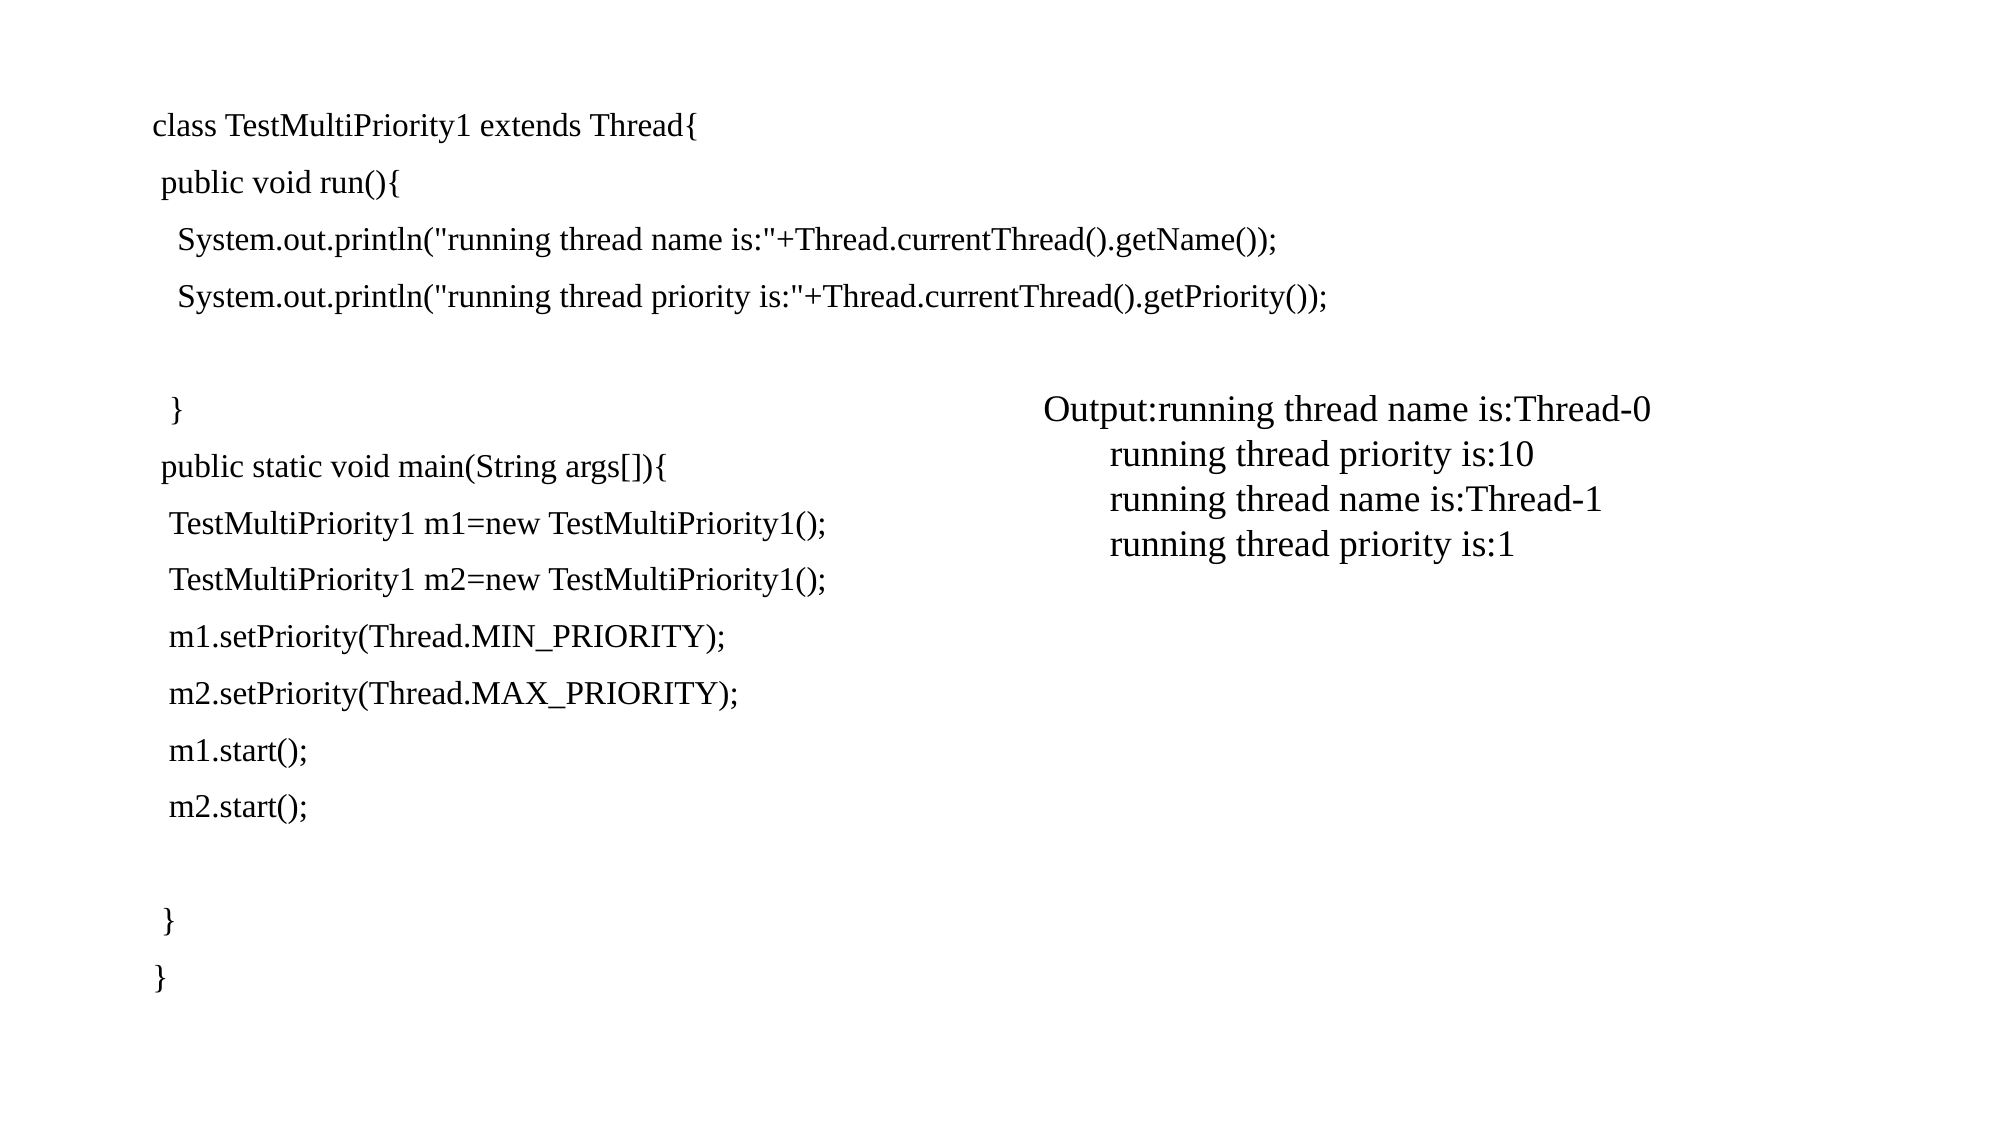

class TestMultiPriority1 extends Thread{
 public void run(){
   System.out.println("running thread name is:"+Thread.currentThread().getName());
   System.out.println("running thread priority is:"+Thread.currentThread().getPriority());

  }
 public static void main(String args[]){
  TestMultiPriority1 m1=new TestMultiPriority1();
  TestMultiPriority1 m2=new TestMultiPriority1();
  m1.setPriority(Thread.MIN_PRIORITY);
  m2.setPriority(Thread.MAX_PRIORITY);
  m1.start();
  m2.start();

 }
}
Output:running thread name is:Thread-0
       running thread priority is:10
       running thread name is:Thread-1
       running thread priority is:1